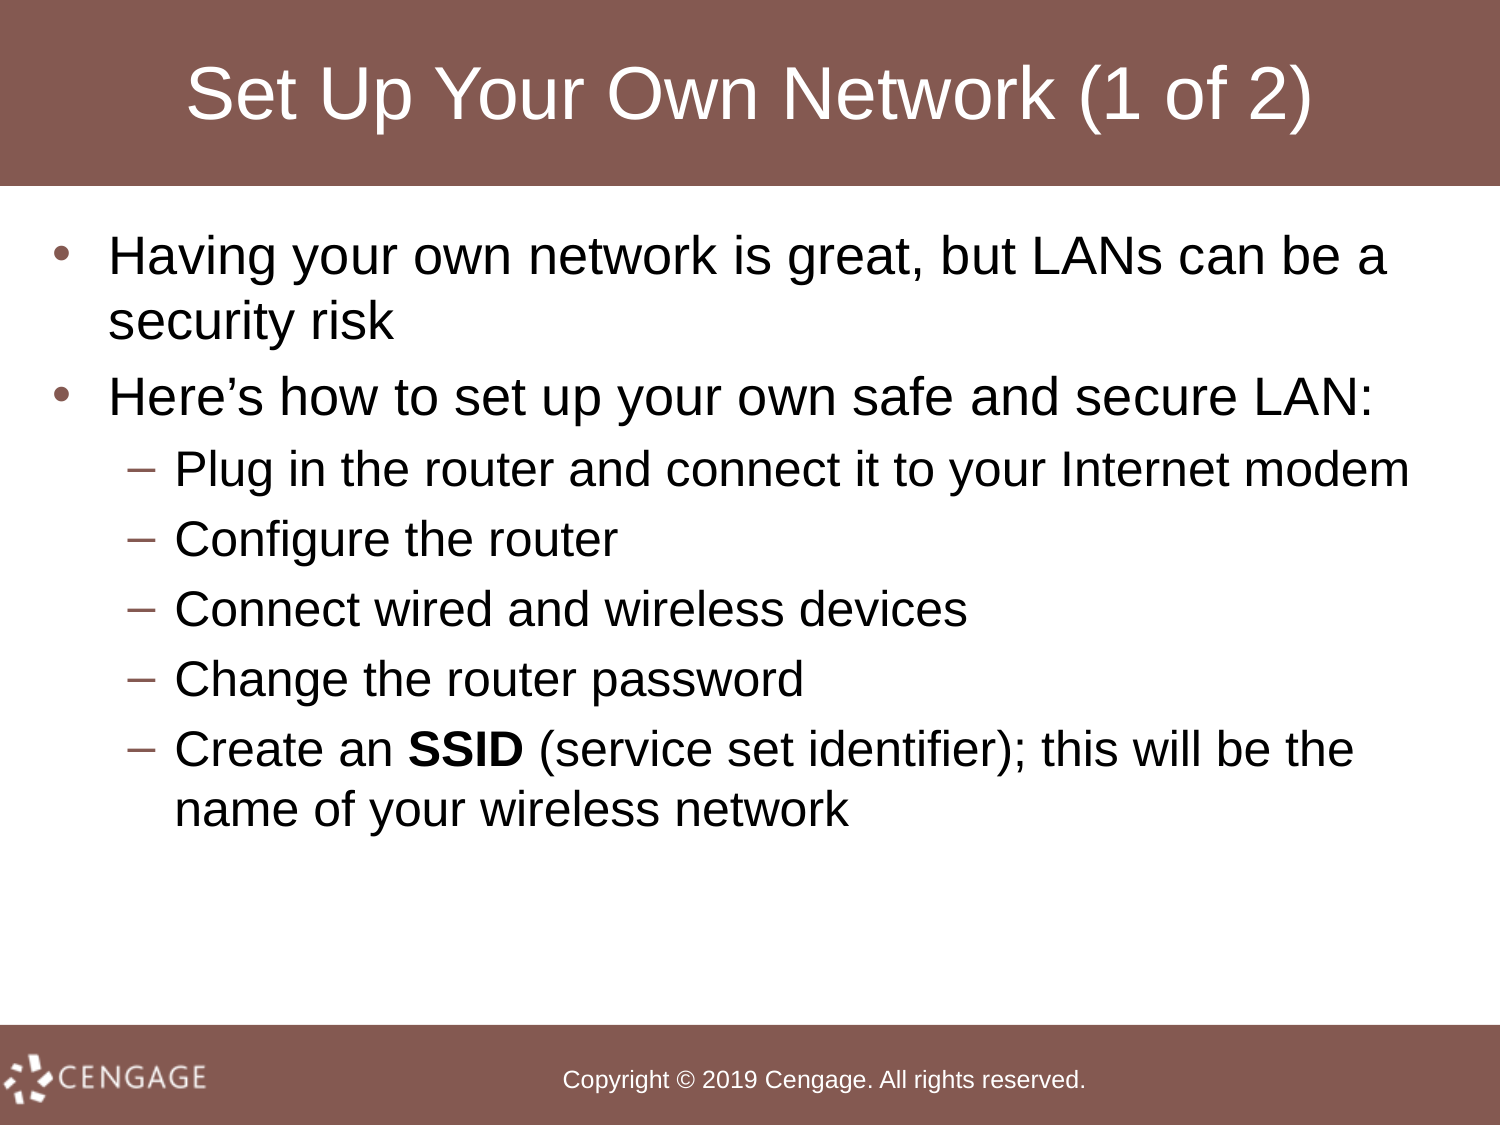

# Set Up Your Own Network (1 of 2)
Having your own network is great, but LANs can be a security risk
Here’s how to set up your own safe and secure LAN:
Plug in the router and connect it to your Internet modem
Configure the router
Connect wired and wireless devices
Change the router password
Create an SSID (service set identifier); this will be the name of your wireless network